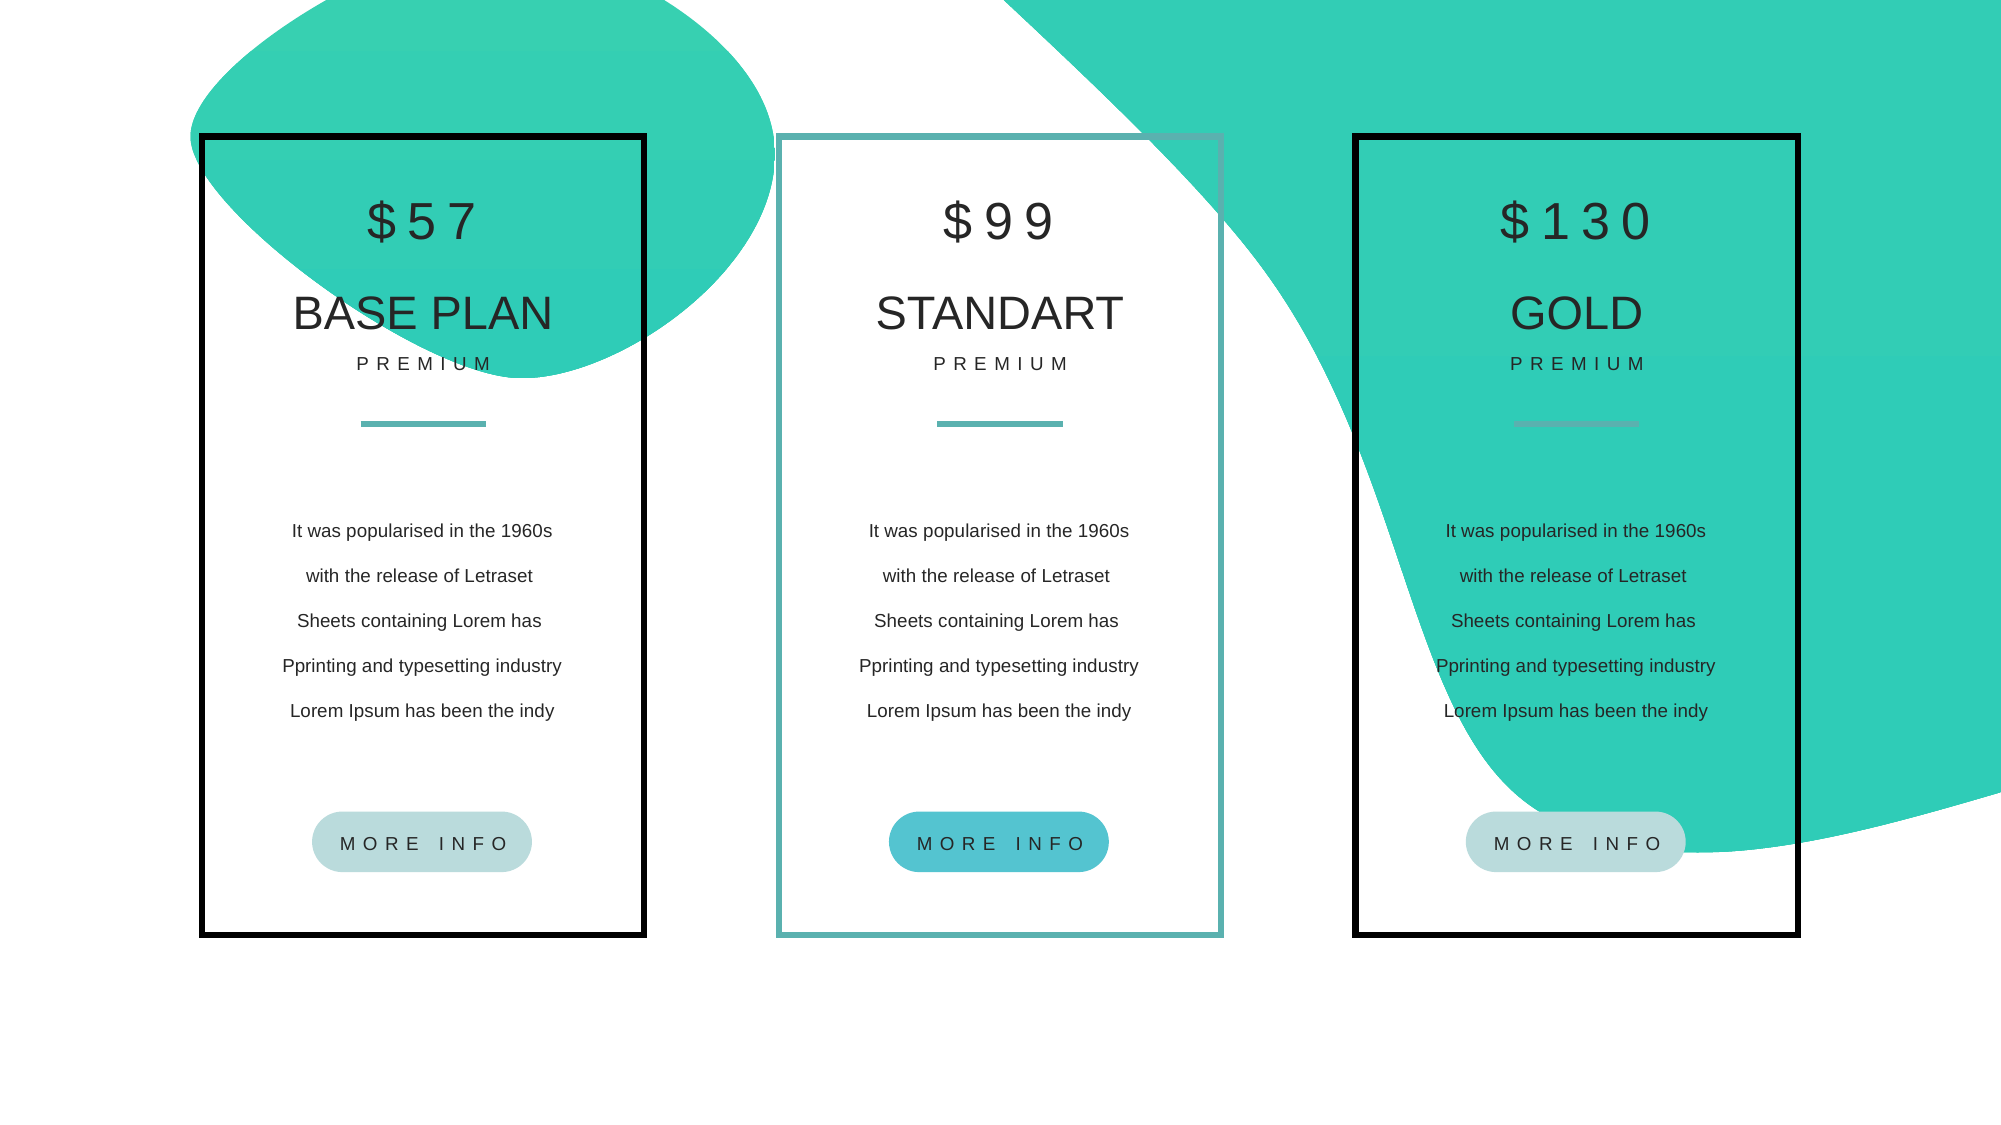

$57
BASE PLAN
premium

It was popularised in the 1960s

with the release of Letraset

Sheets containing Lorem has

Pprinting and typesetting industry

Lorem Ipsum has been the indy

More info

$99
STANDART
premium

It was popularised in the 1960s

with the release of Letraset

Sheets containing Lorem has

Pprinting and typesetting industry

Lorem Ipsum has been the indy

More info

$130
GOLD
premium

It was popularised in the 1960s

with the release of Letraset

Sheets containing Lorem has

Pprinting and typesetting industry

Lorem Ipsum has been the indy

More info